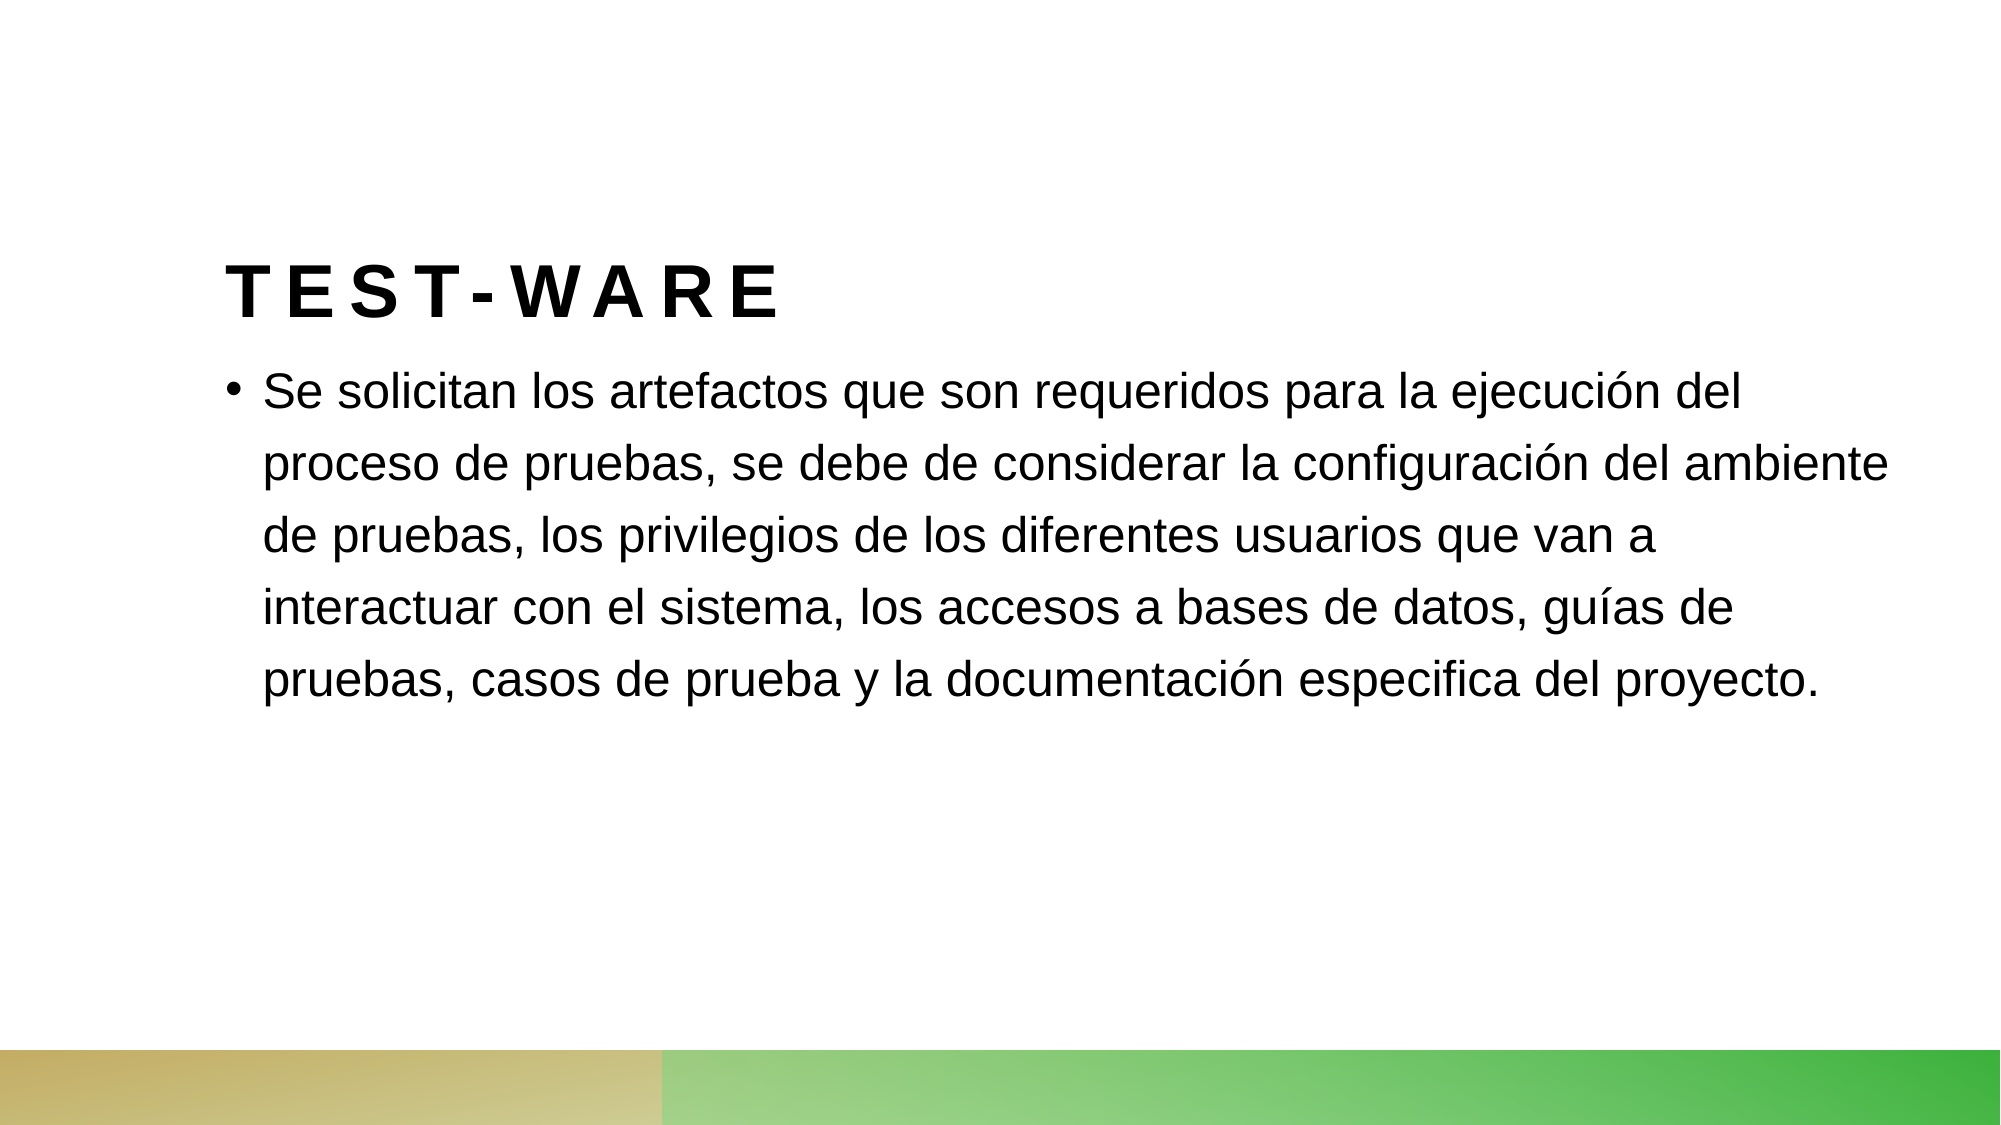

# Test-ware
Se solicitan los artefactos que son requeridos para la ejecución del proceso de pruebas, se debe de considerar la configuración del ambiente de pruebas, los privilegios de los diferentes usuarios que van a interactuar con el sistema, los accesos a bases de datos, guías de pruebas, casos de prueba y la documentación especifica del proyecto.